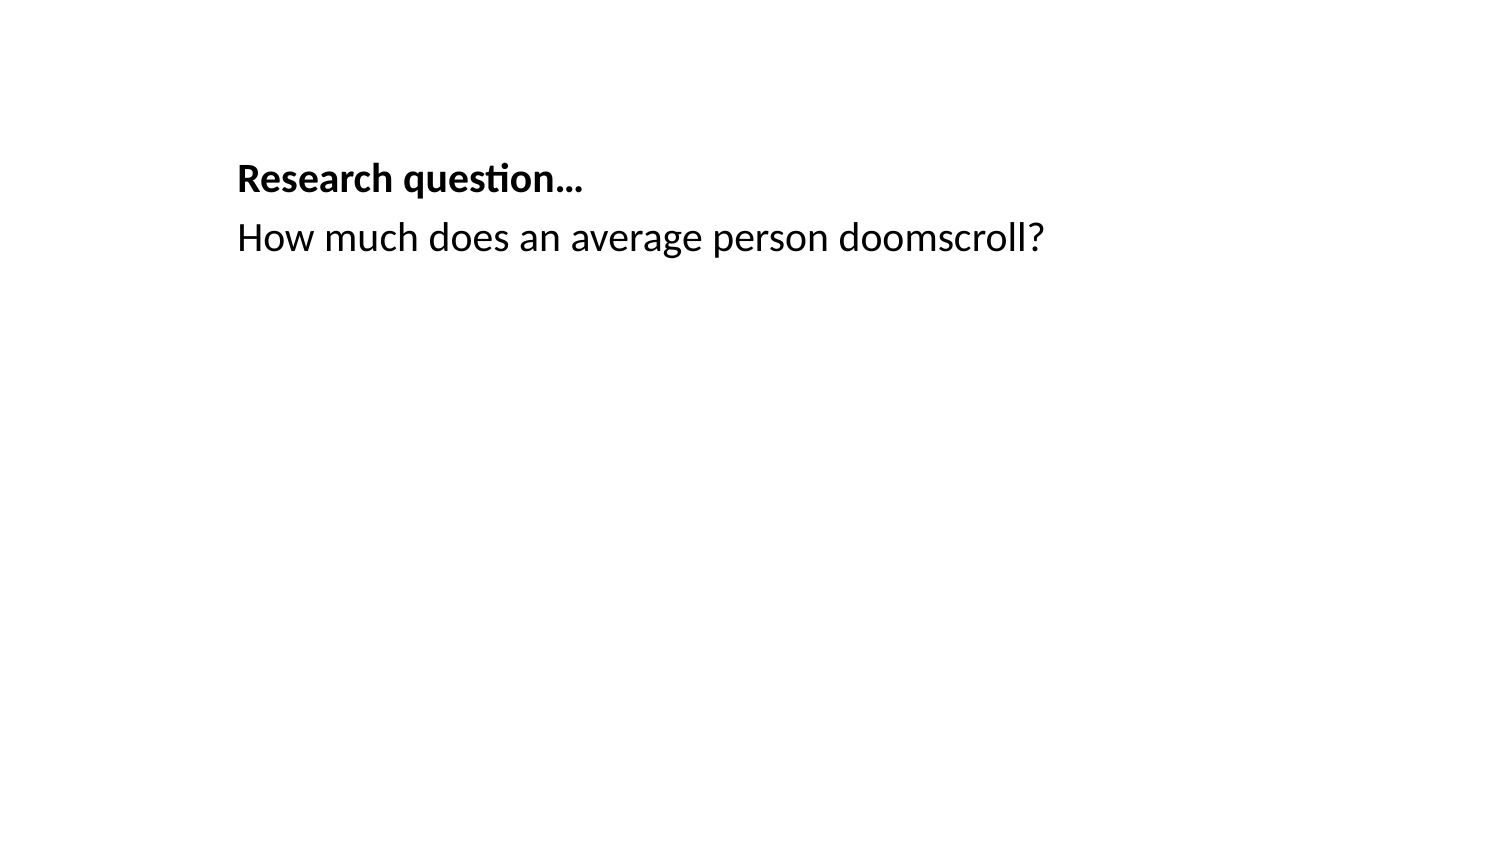

Research question…
How much does an average person doomscroll?